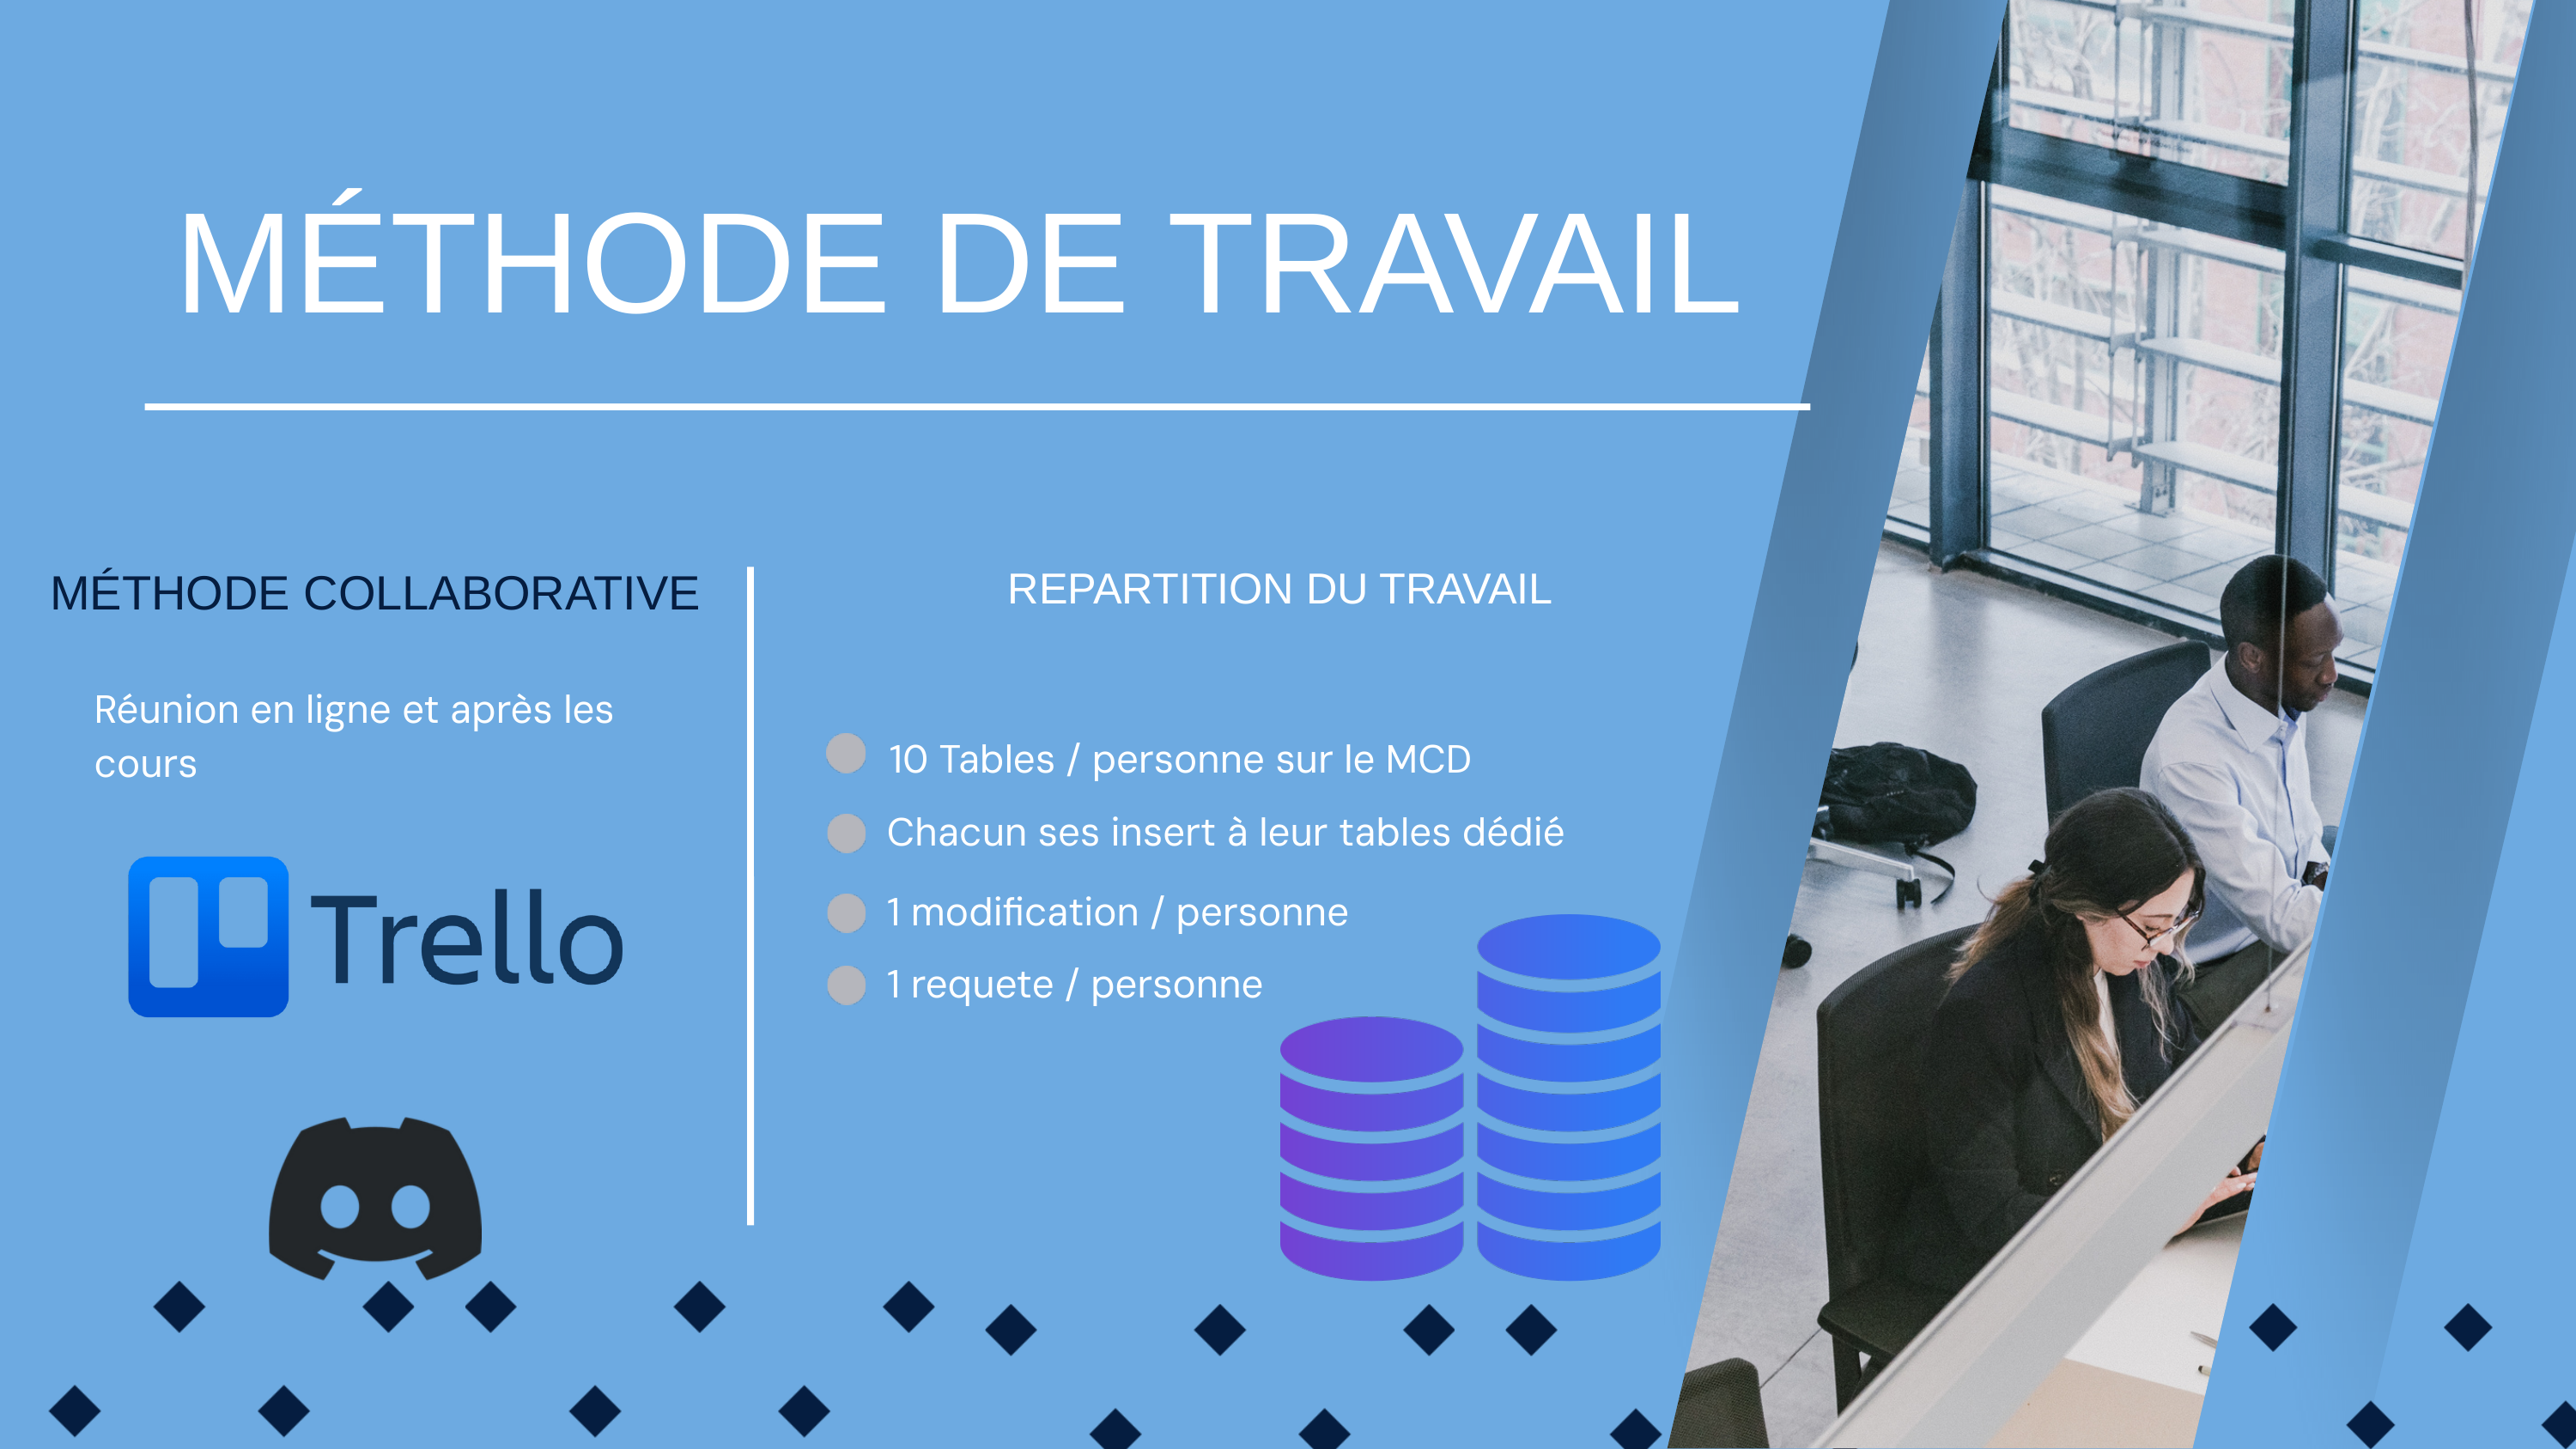

MÉTHODE DE TRAVAIL

MÉTHODE COLLABORATIVE
REPARTITION DU TRAVAIL

Réunion en ligne et après les cours

10 Tables / personne sur le MCD

Chacun ses insert à leur tables dédié

1 modification / personne

1 requete / personne